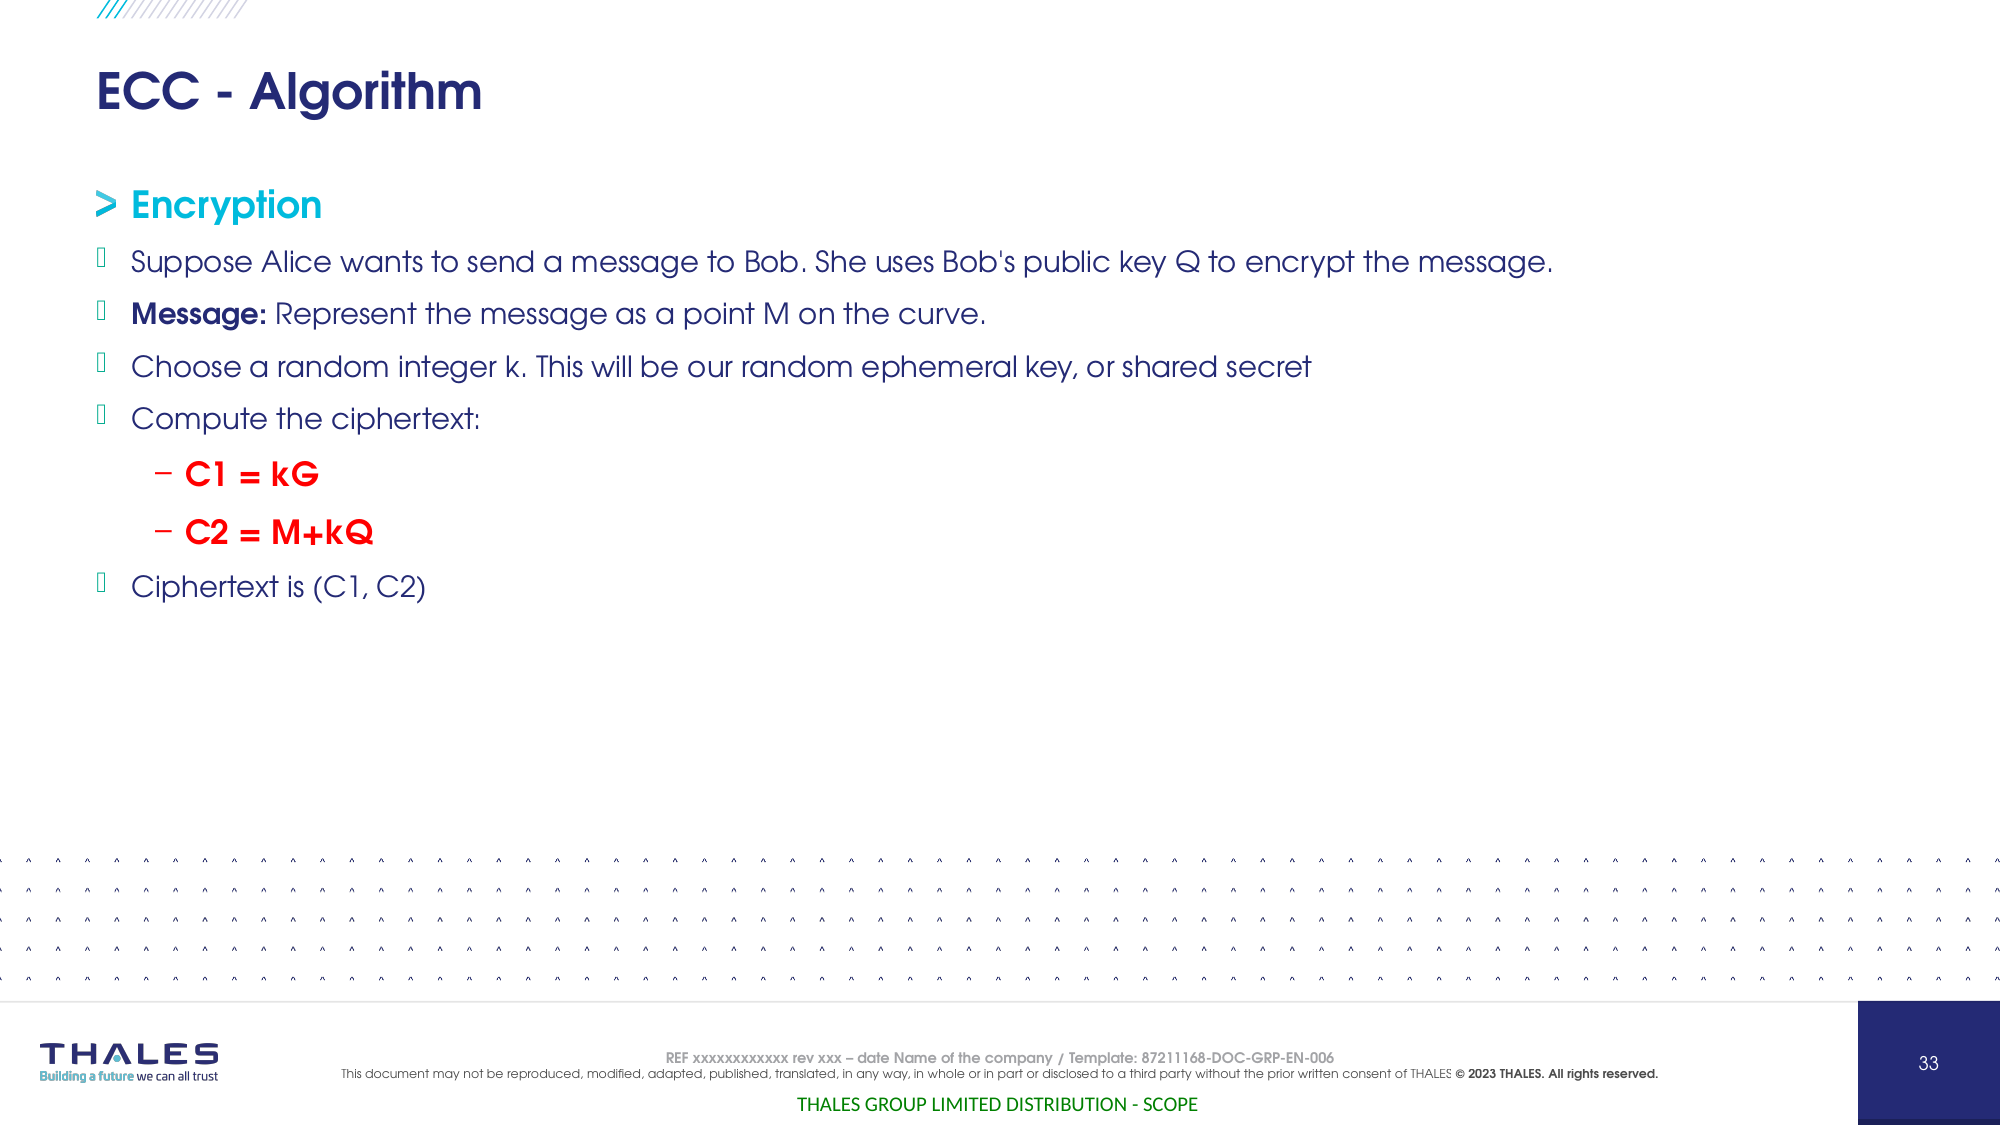

# ECC - Algorithm
Encryption
Suppose Alice wants to send a message to Bob. She uses Bob's public key Q to encrypt the message.
Message: Represent the message as a point M on the curve.
Choose a random integer k. This will be our random ephemeral key, or shared secret
Compute the ciphertext:
C1 = kG
C2 = M+kQ
Ciphertext is (C1, C2)